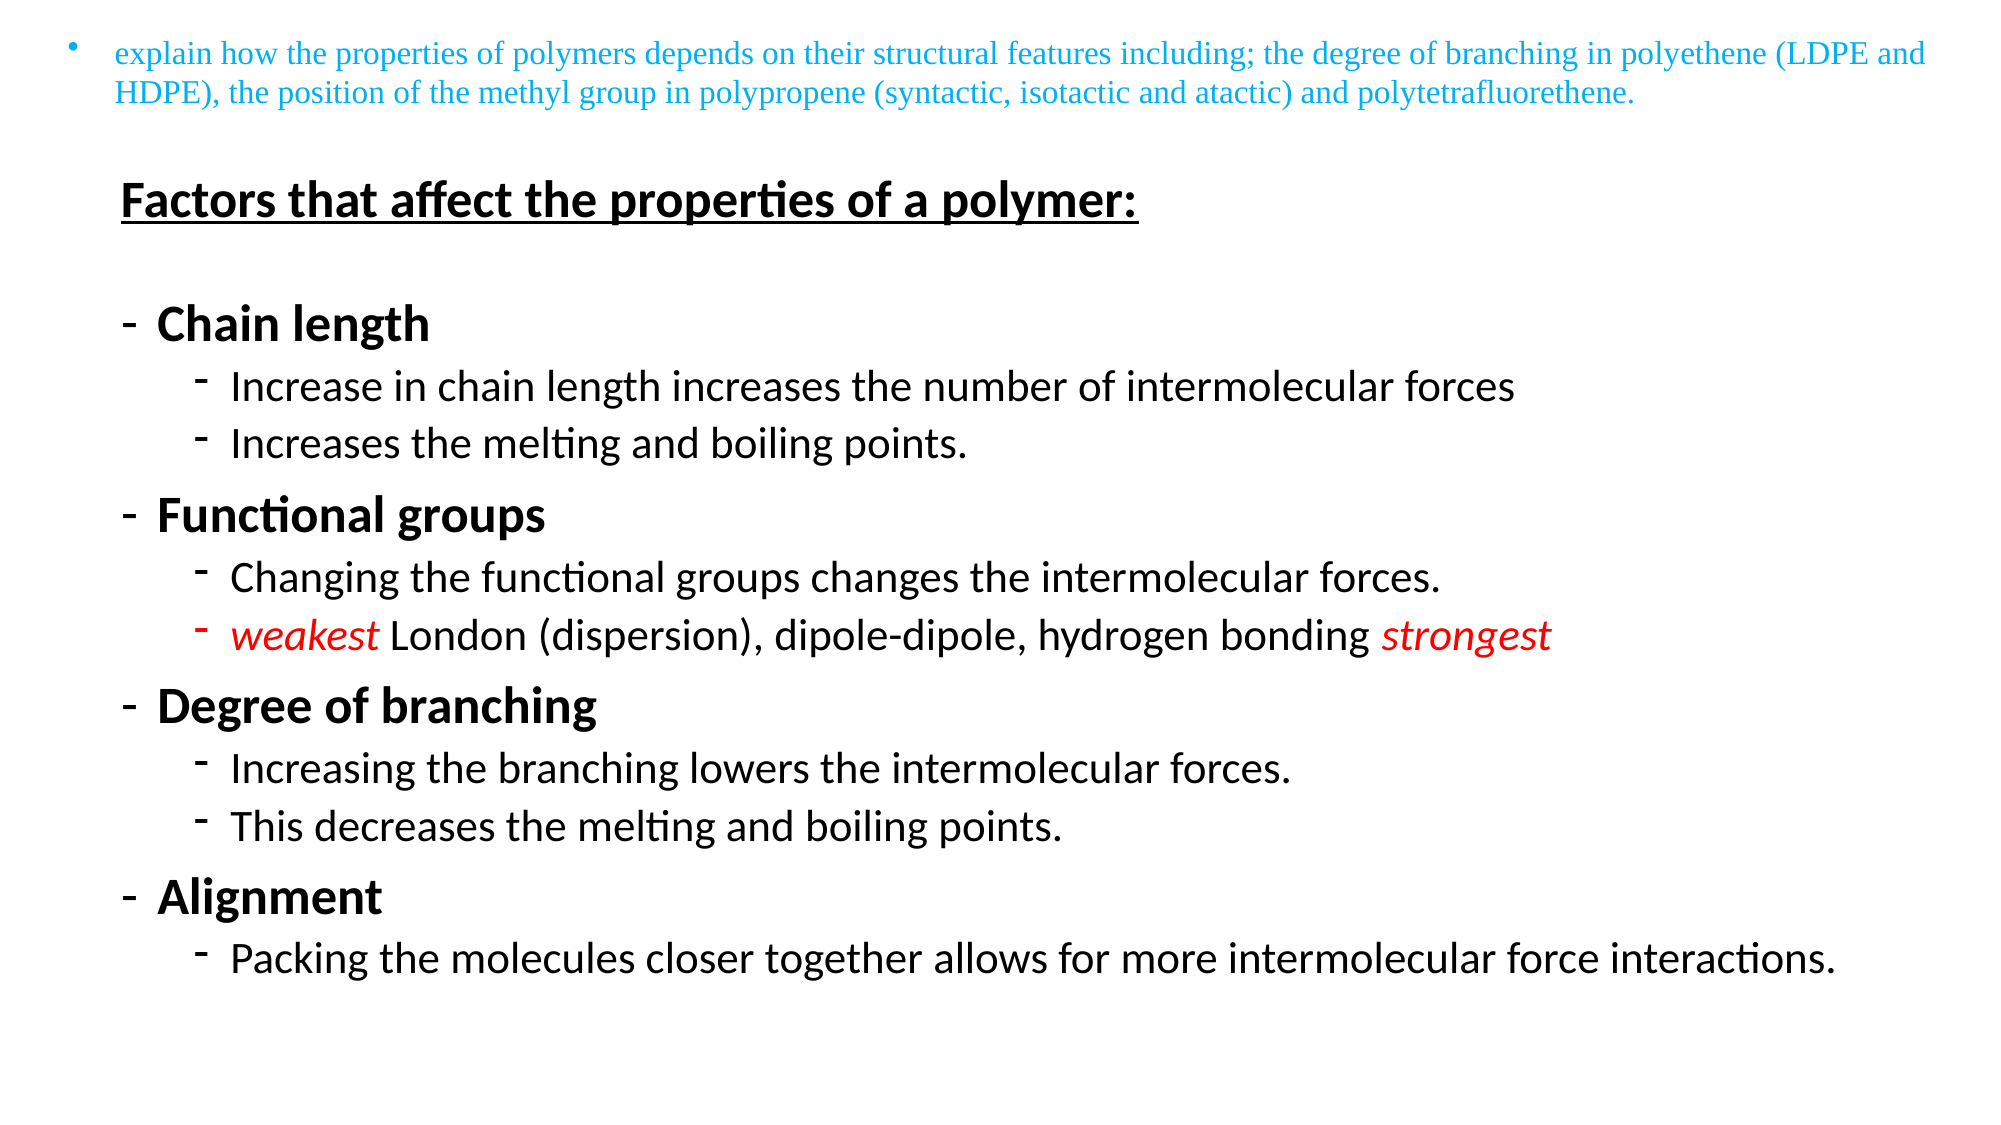

explain how the properties of polymers depends on their structural features including; the degree of branching in polyethene (LDPE and HDPE), the position of the methyl group in polypropene (syntactic, isotactic and atactic) and polytetrafluorethene.
Factors that affect the properties of a polymer:

Chain length
Increase in chain length increases the number of intermolecular forces
Increases the melting and boiling points.
Functional groups
Changing the functional groups changes the intermolecular forces.
weakest London (dispersion), dipole-dipole, hydrogen bonding strongest
Degree of branching
Increasing the branching lowers the intermolecular forces.
This decreases the melting and boiling points.
Alignment
Packing the molecules closer together allows for more intermolecular force interactions.